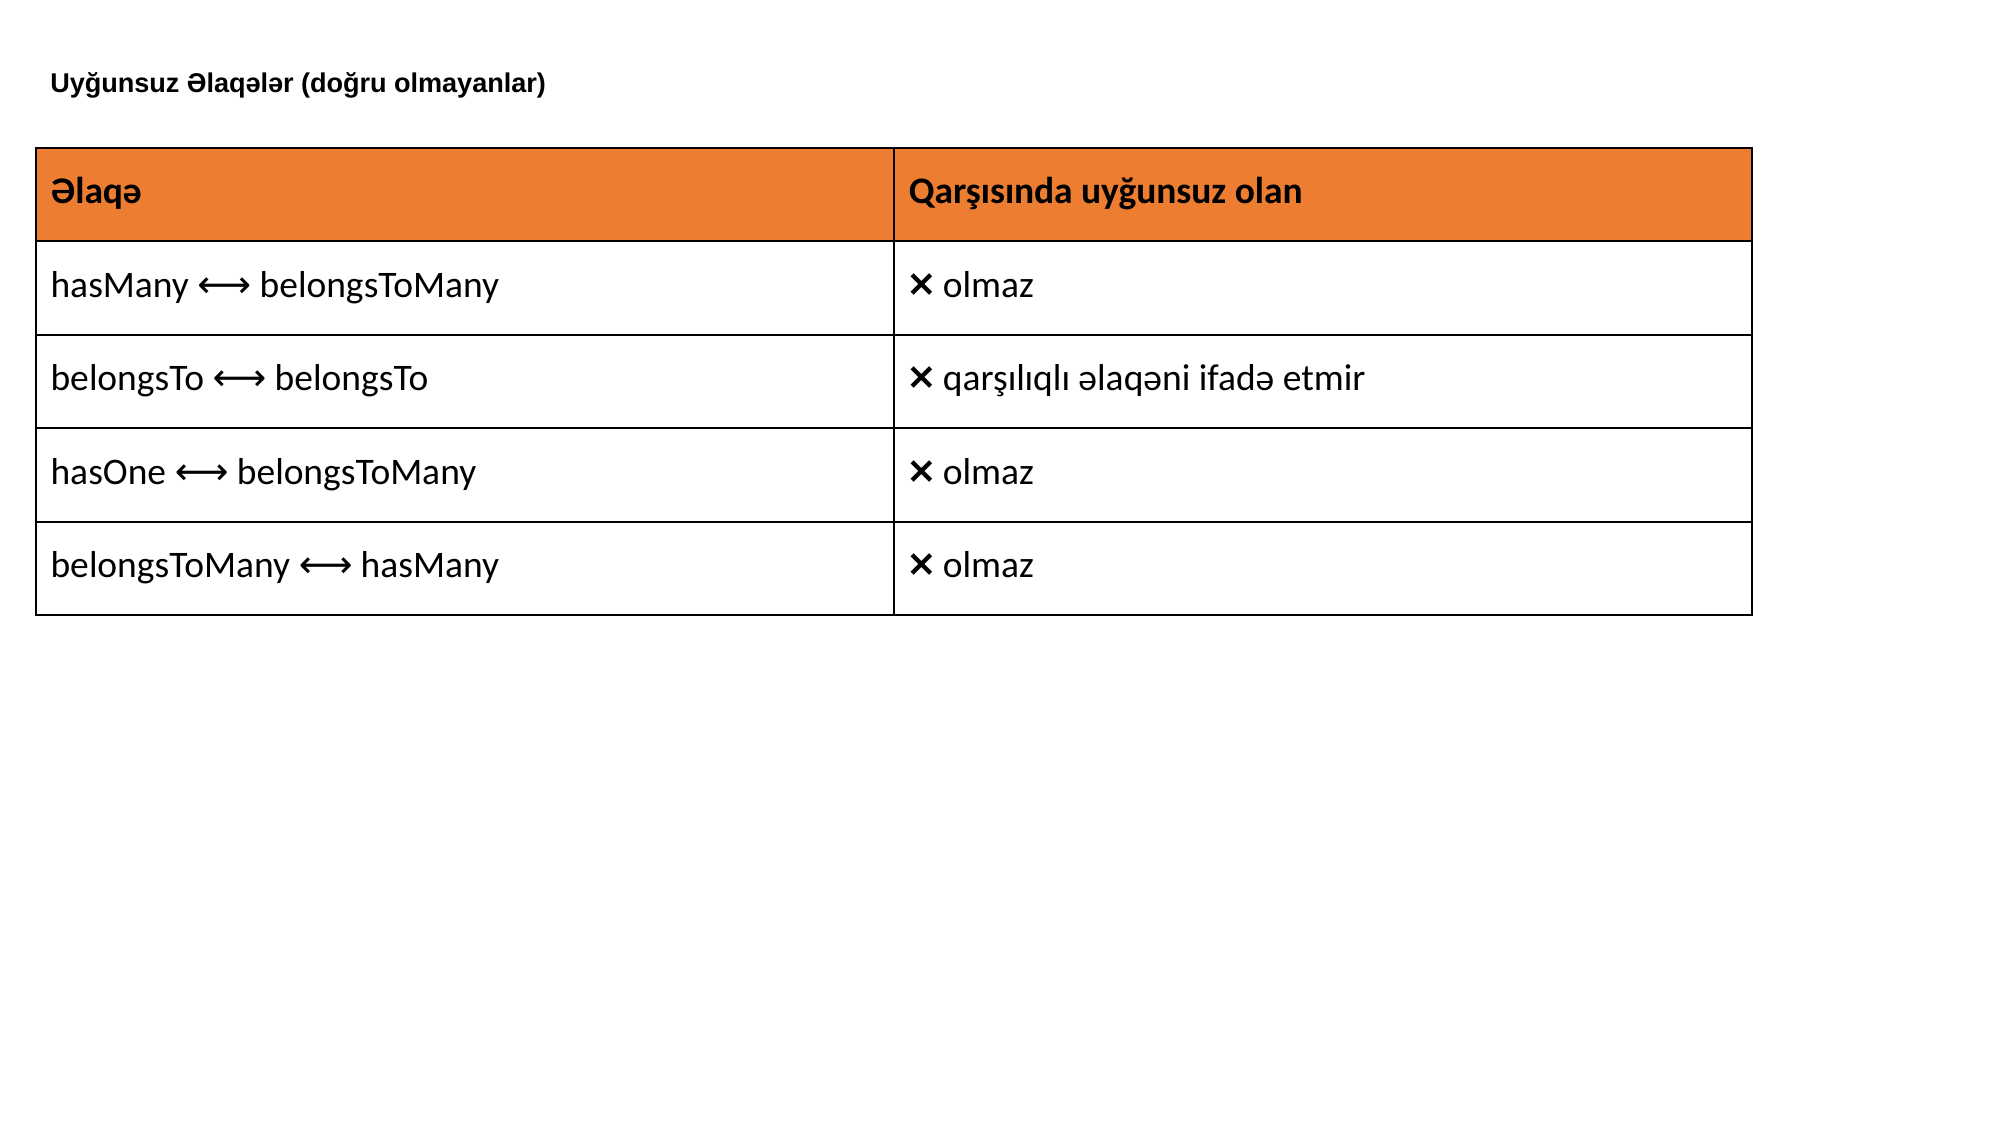

Uyğunsuz Əlaqələr (doğru olmayanlar)

| Əlaqə | Qarşısında uyğunsuz olan |
| --- | --- |
| hasMany ⟷ belongsToMany | ❌ olmaz |
| belongsTo ⟷ belongsTo | ❌ qarşılıqlı əlaqəni ifadə etmir |
| hasOne ⟷ belongsToMany | ❌ olmaz |
| belongsToMany ⟷ hasMany | ❌ olmaz |